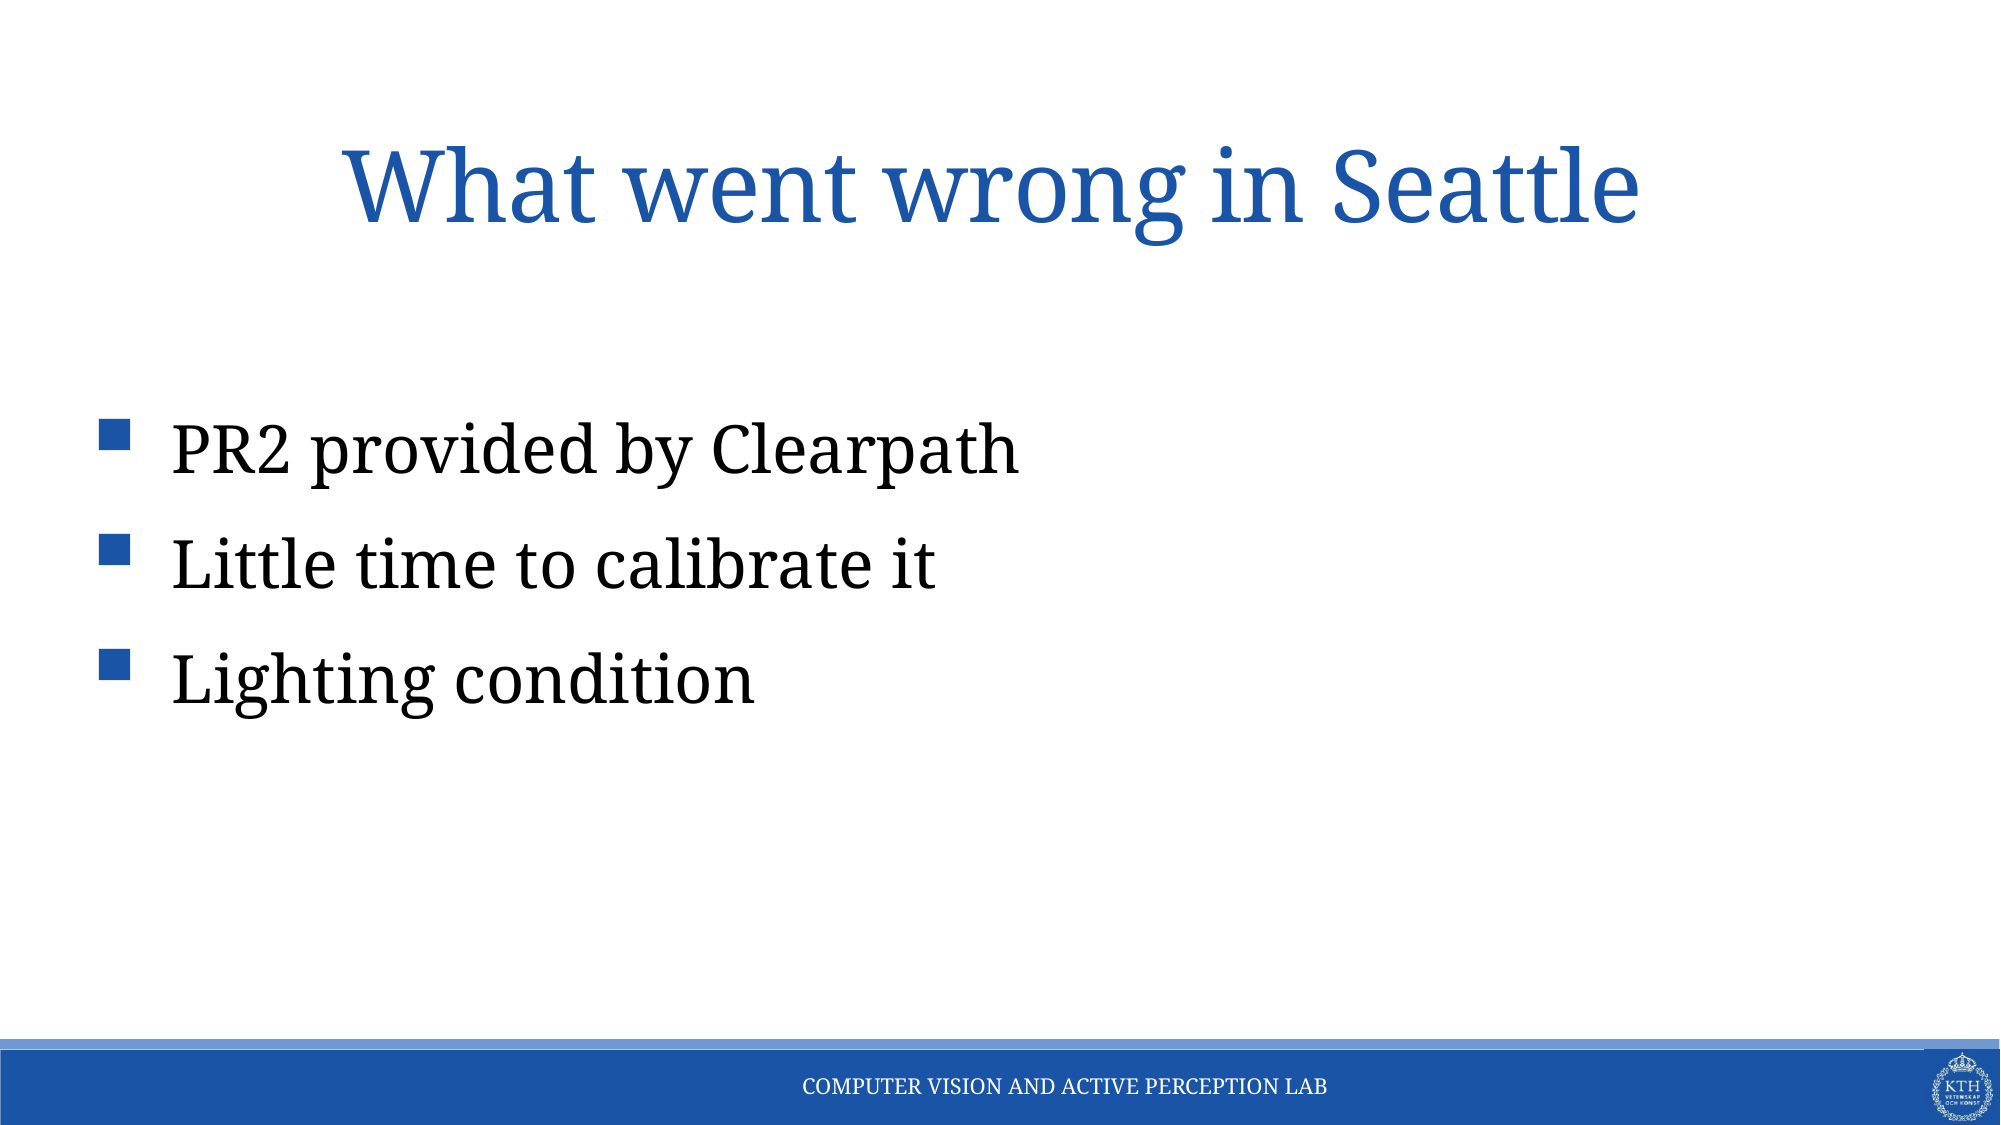

# What went wrong in Seattle

PR2 provided by Clearpath
Little time to calibrate it
Lighting condition
COMPUTER VISION AND ACTIVE PERCEPTION LAB